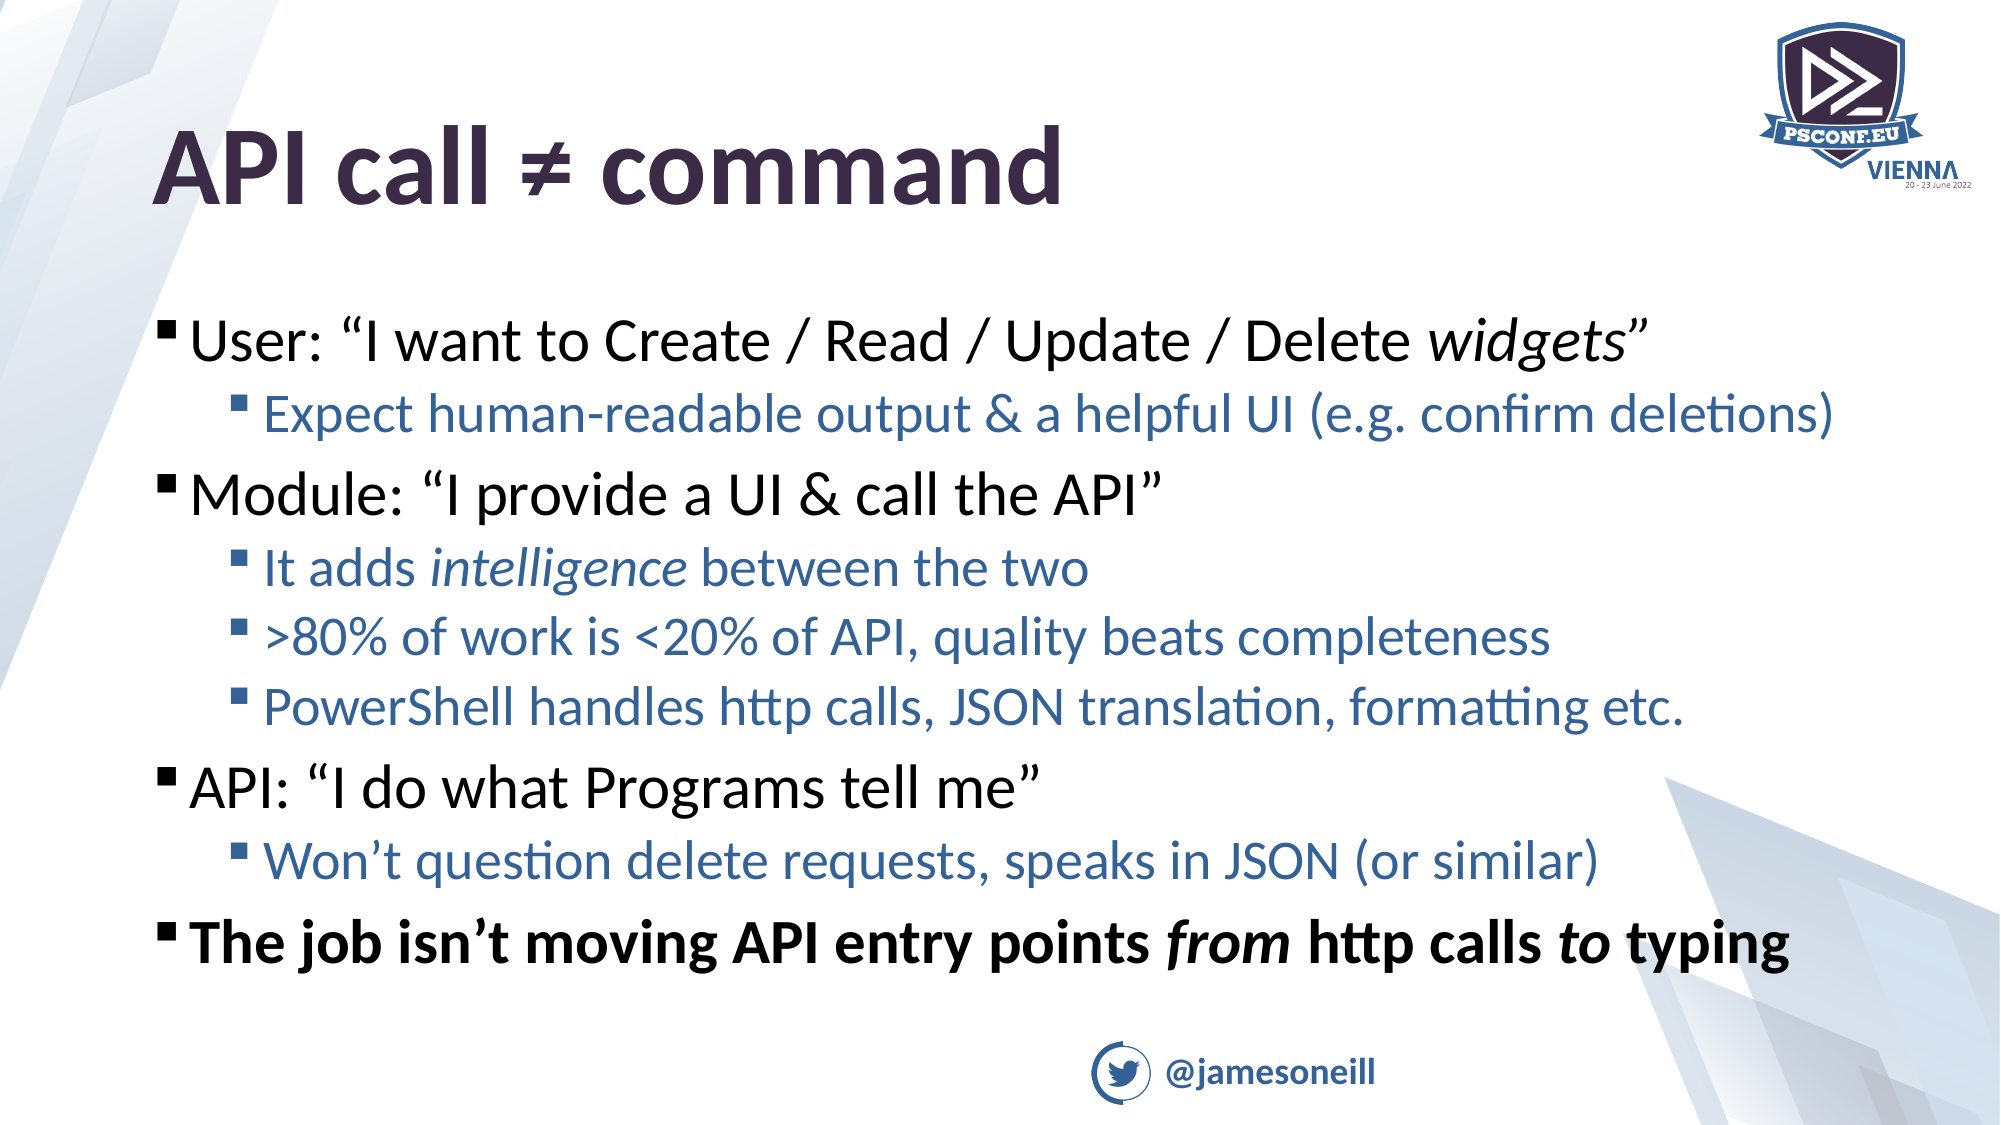

# API call ≠ command
User: “I want to Create / Read / Update / Delete widgets”
Expect human-readable output & a helpful UI (e.g. confirm deletions)
Module: “I provide a UI & call the API”
It adds intelligence between the two
>80% of work is <20% of API, quality beats completeness
PowerShell handles http calls, JSON translation, formatting etc.
API: “I do what Programs tell me”
Won’t question delete requests, speaks in JSON (or similar)
The job isn’t moving API entry points from http calls to typing